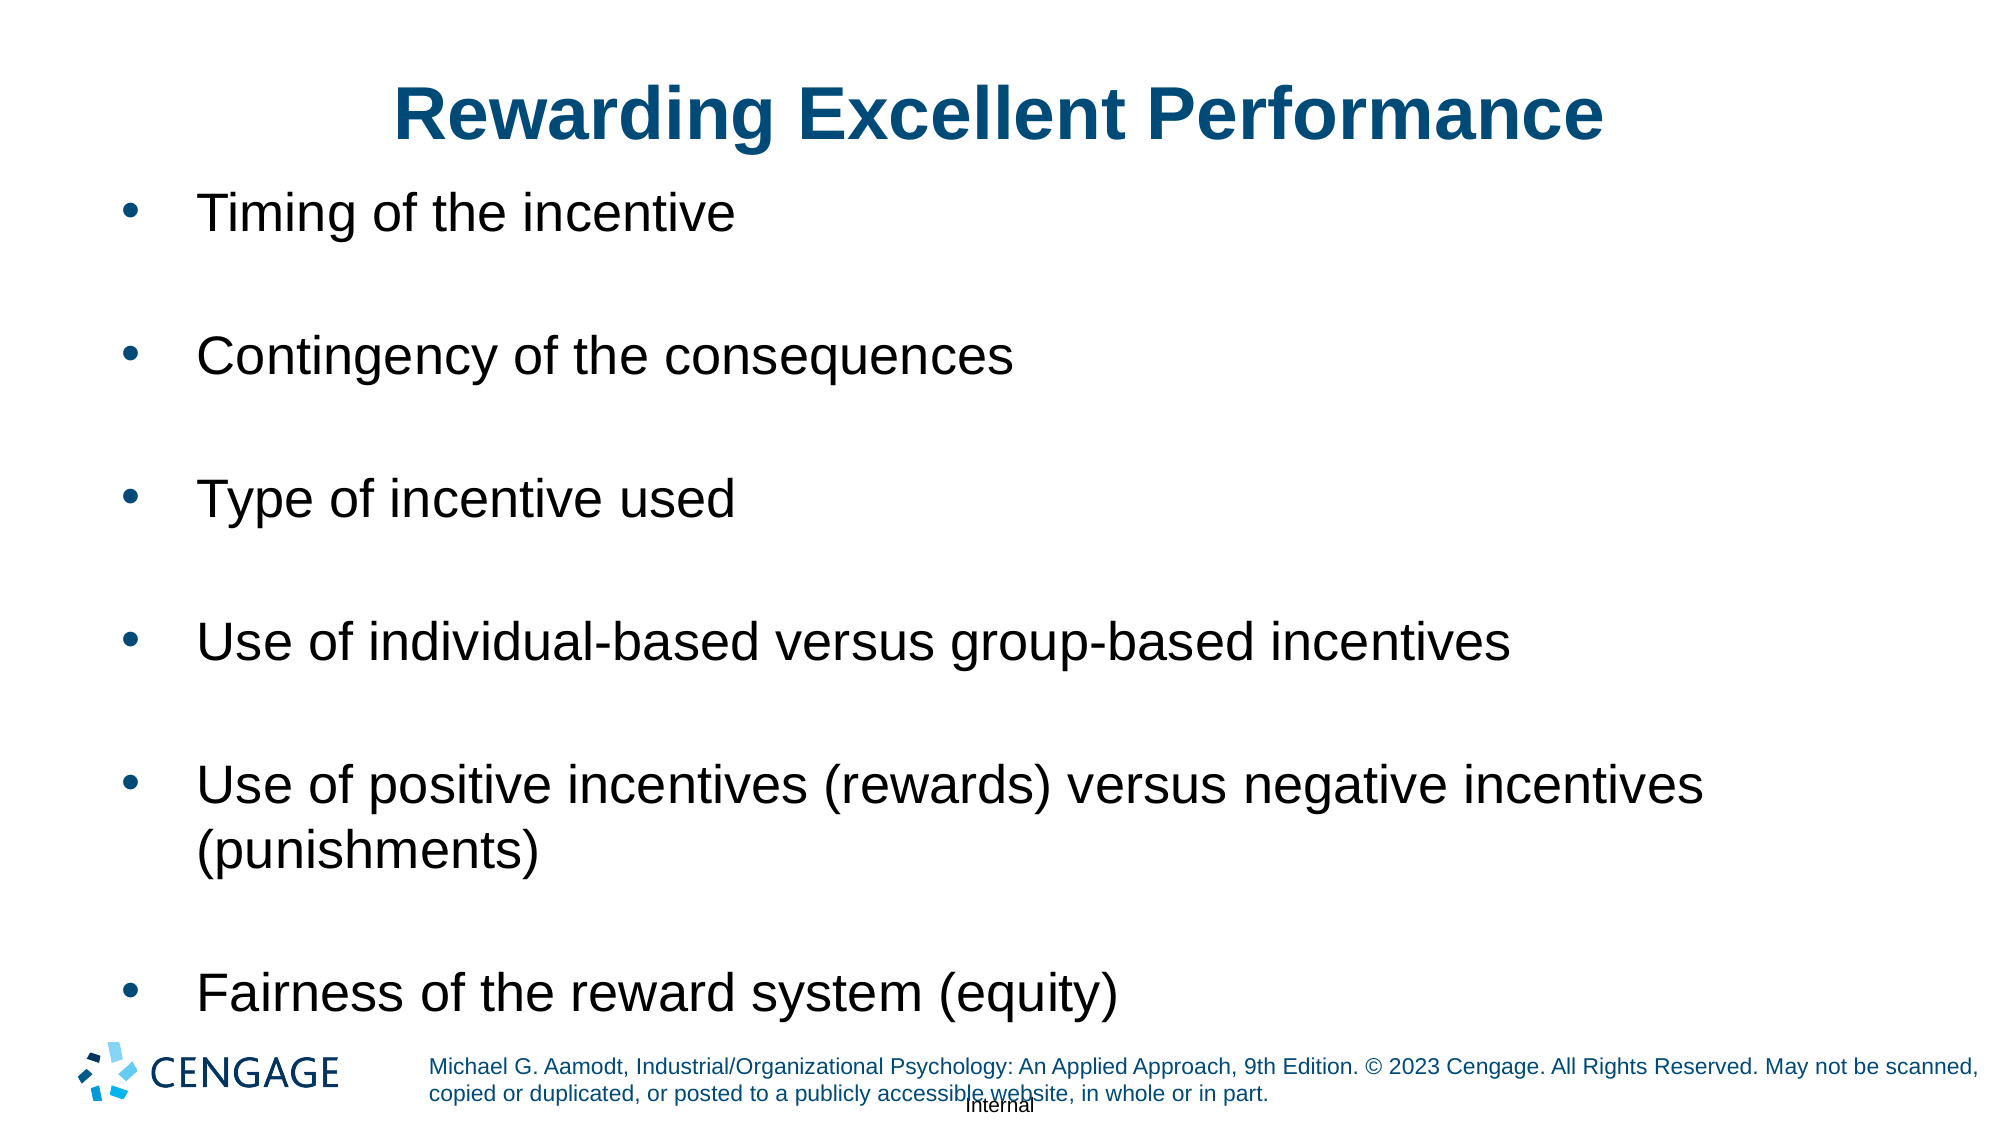

# Rewarding Excellent Performance
Timing of the incentive
Contingency of the consequences
Type of incentive used
Use of individual-based versus group-based incentives
Use of positive incentives (rewards) versus negative incentives (punishments)
Fairness of the reward system (equity)